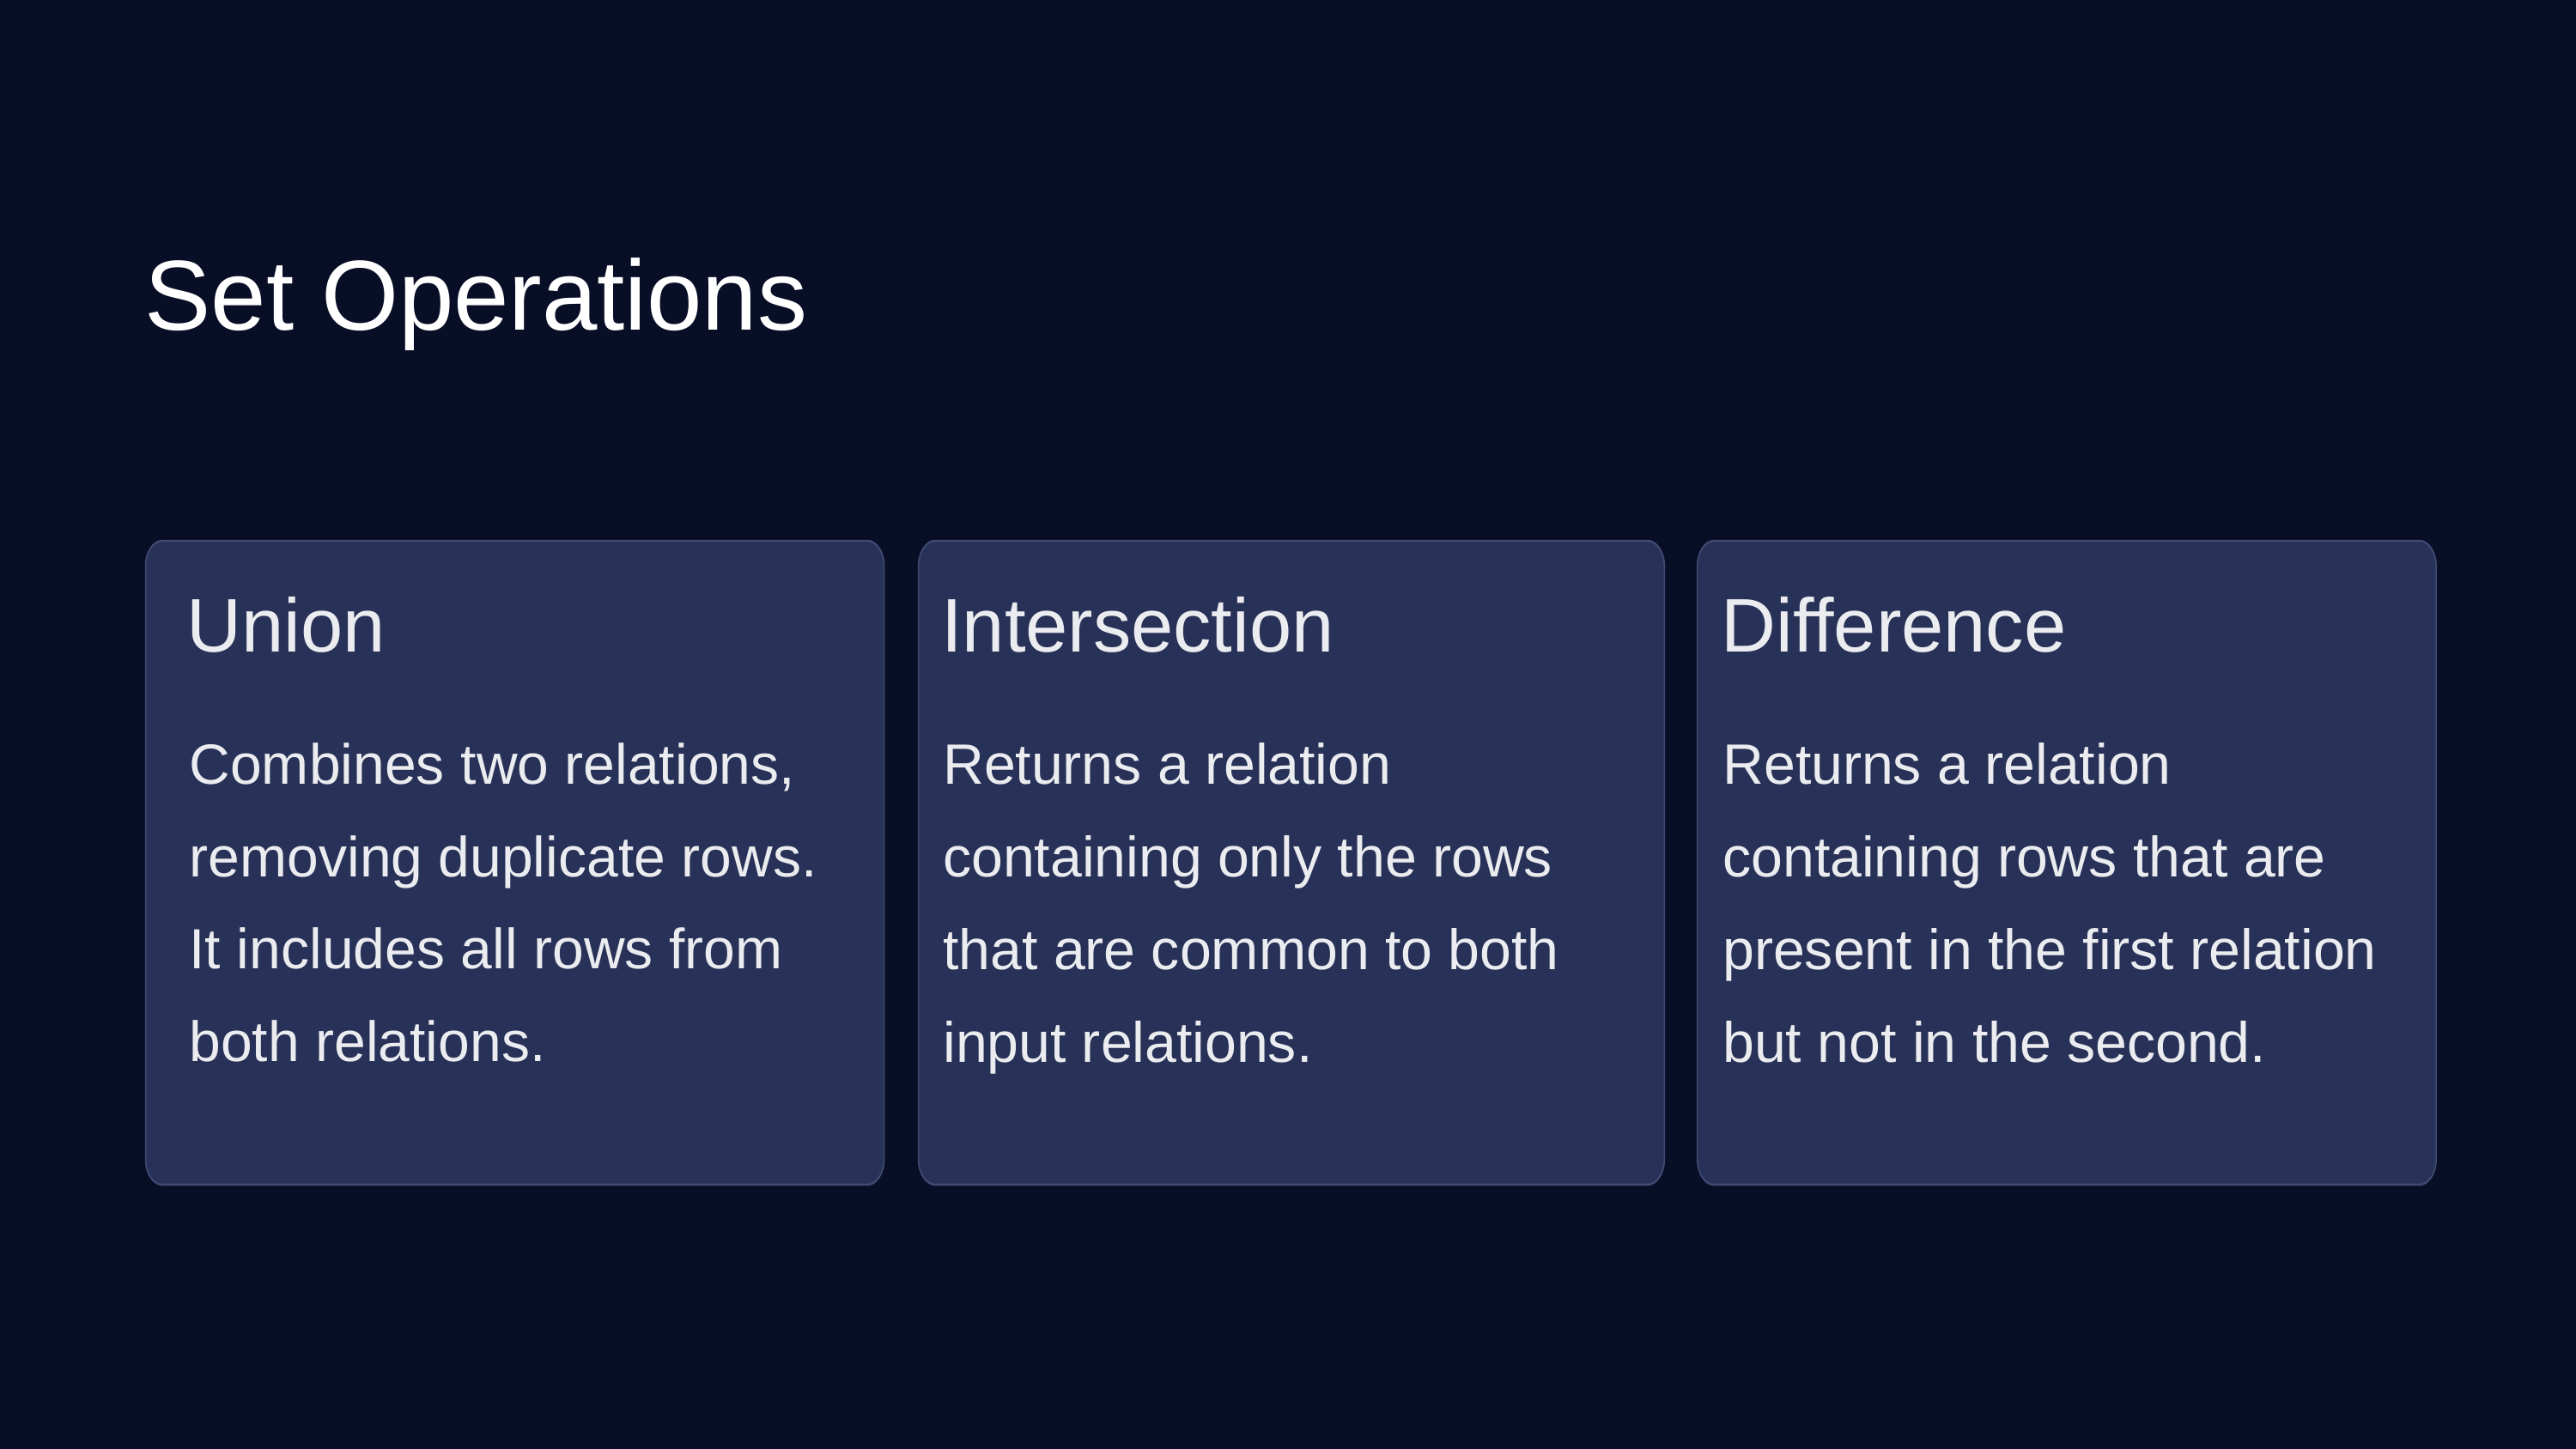

Set Operations

Union
Intersection
Difference
Combines two relations, removing duplicate rows. It includes all rows from both relations.
Returns a relation containing only the rows that are common to both input relations.
Returns a relation containing rows that are present in the first relation but not in the second.